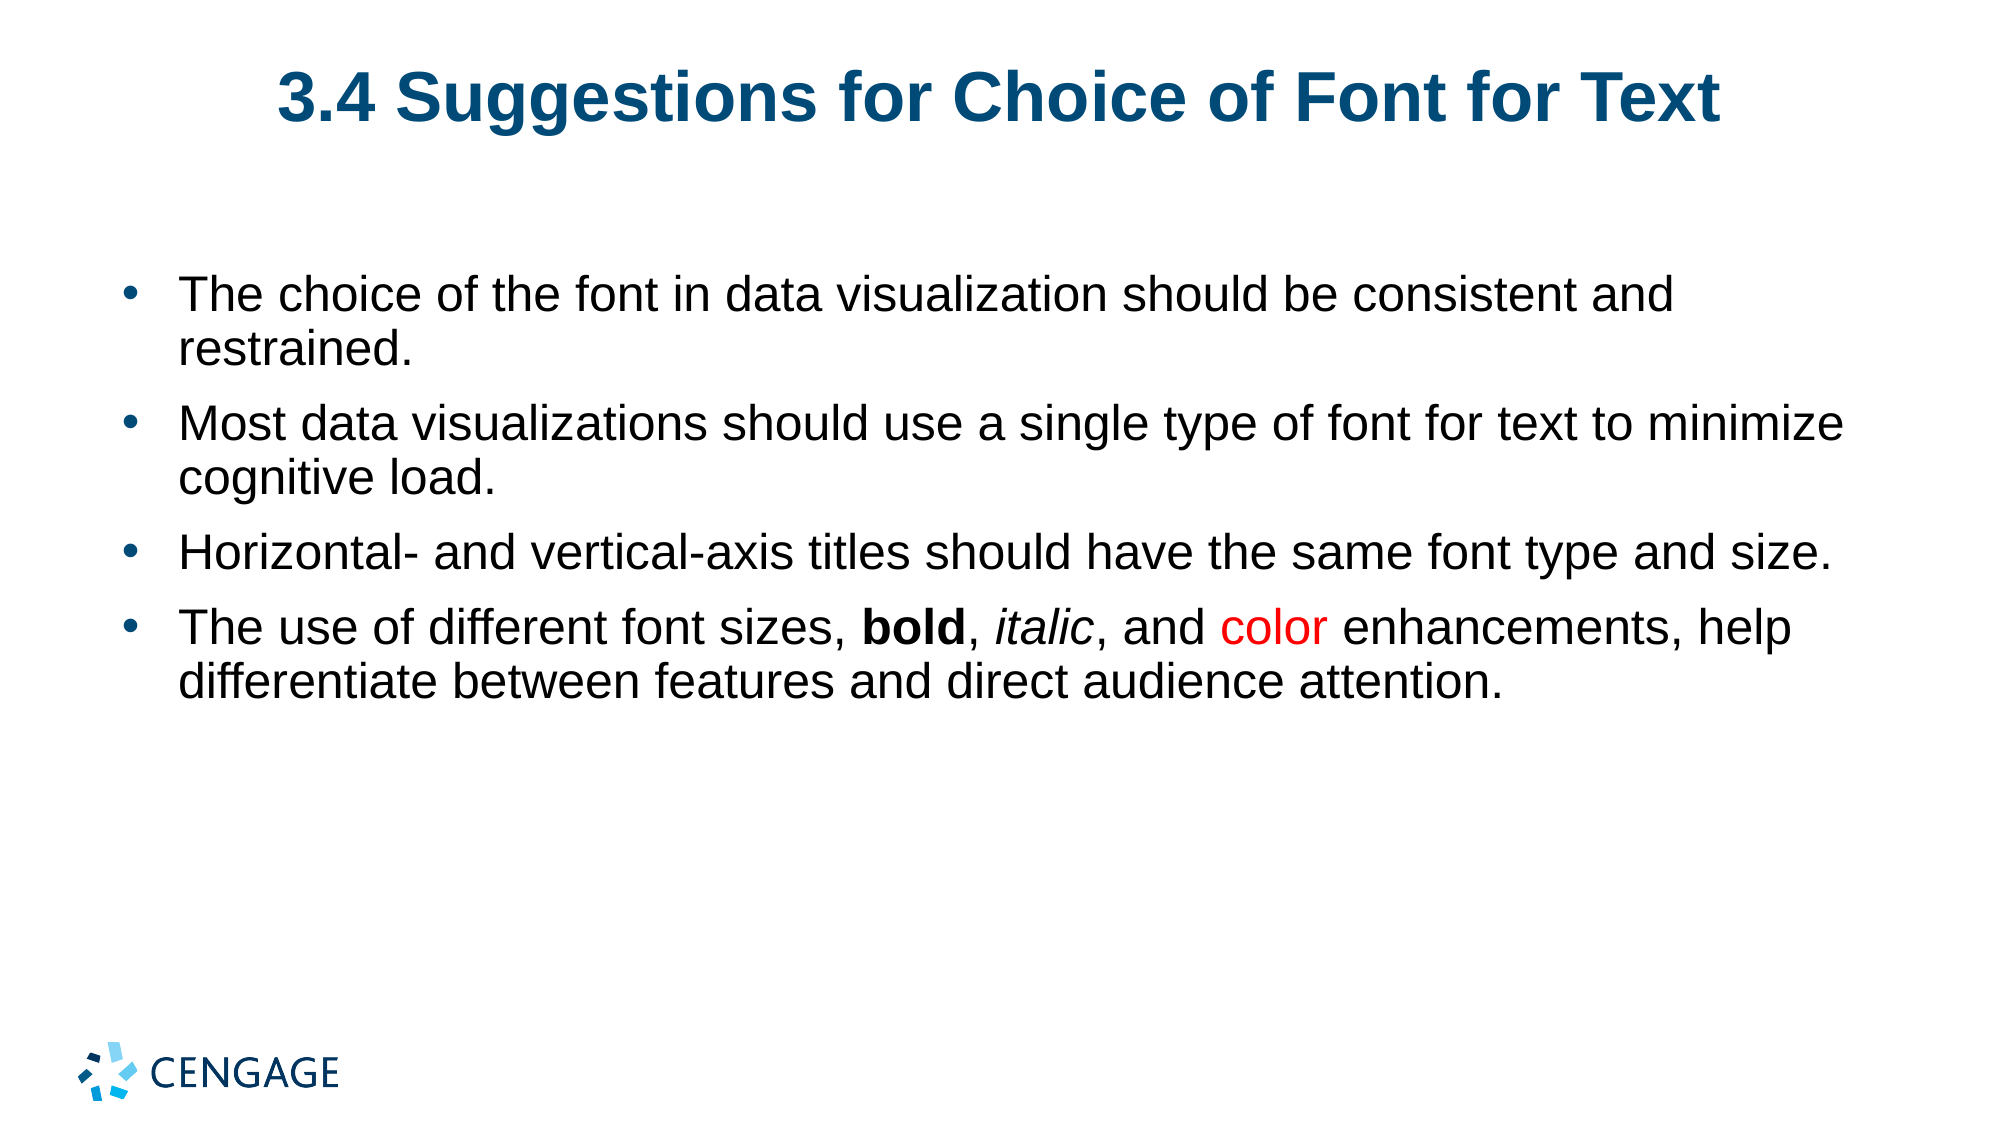

# 3.4 Suggestions for Choice of Font for Text
The choice of the font in data visualization should be consistent and restrained.
Most data visualizations should use a single type of font for text to minimize cognitive load.
Horizontal- and vertical-axis titles should have the same font type and size.
The use of different font sizes, bold, italic, and color enhancements, help differentiate between features and direct audience attention.